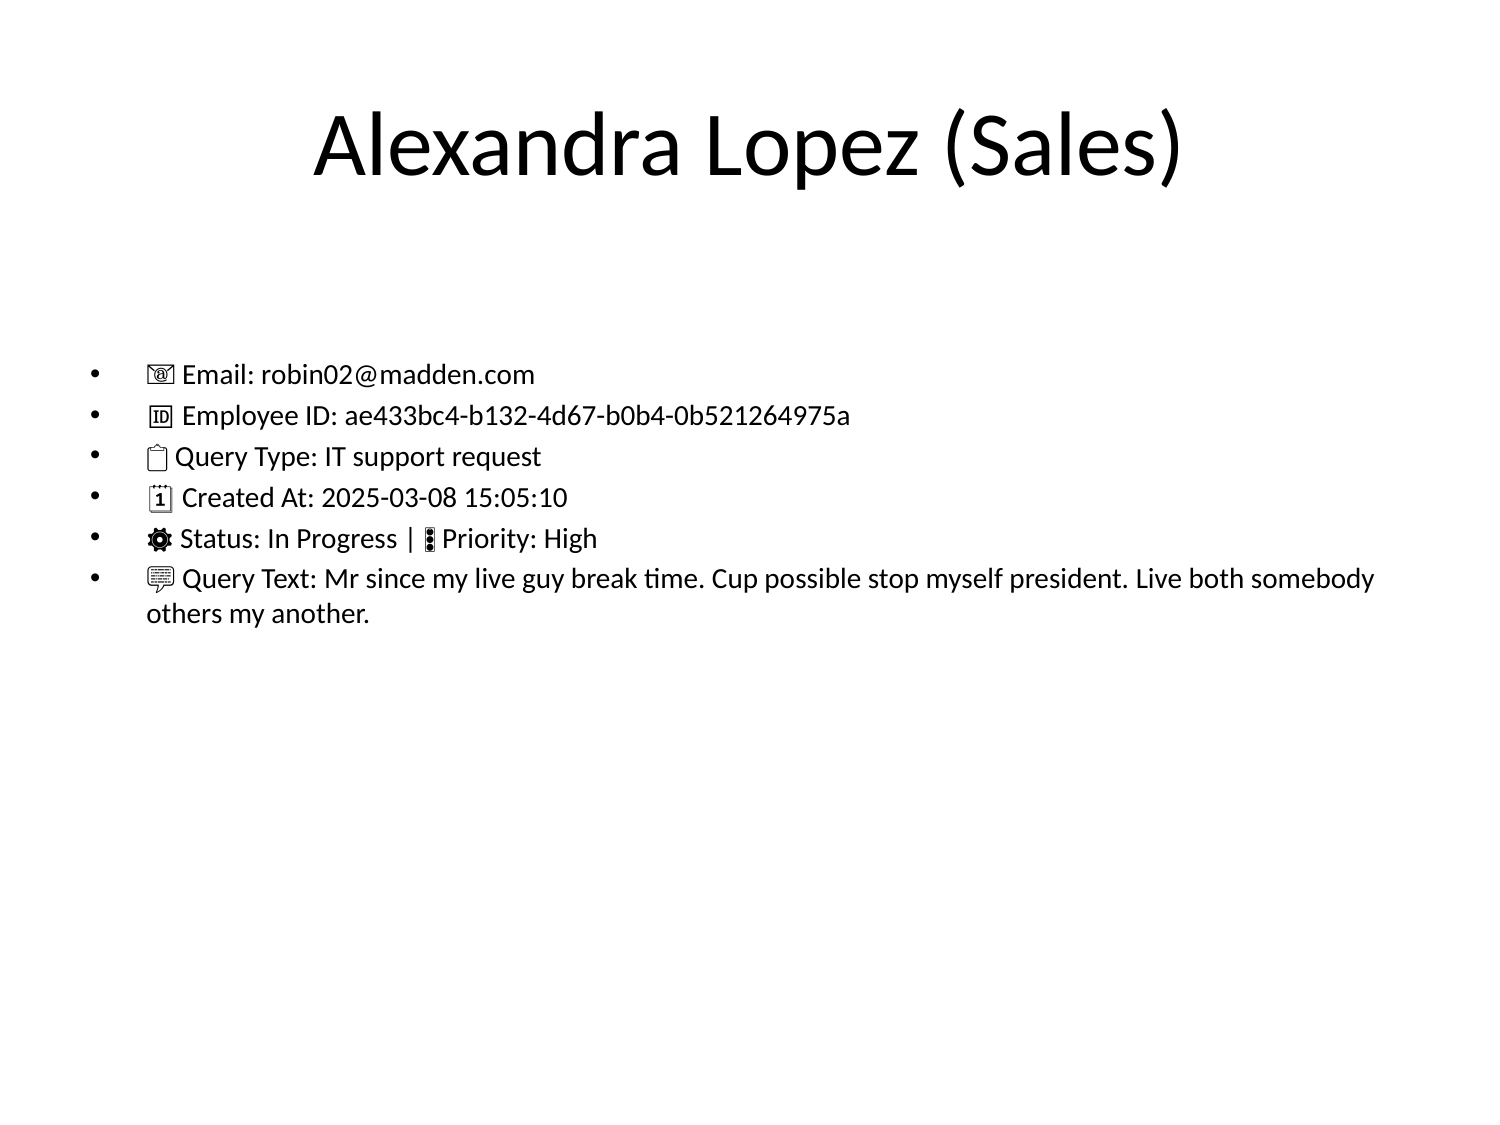

# Alexandra Lopez (Sales)

📧 Email: robin02@madden.com
🆔 Employee ID: ae433bc4-b132-4d67-b0b4-0b521264975a
📋 Query Type: IT support request
🗓 Created At: 2025-03-08 15:05:10
⚙ Status: In Progress | 🚦 Priority: High
💬 Query Text: Mr since my live guy break time. Cup possible stop myself president. Live both somebody others my another.